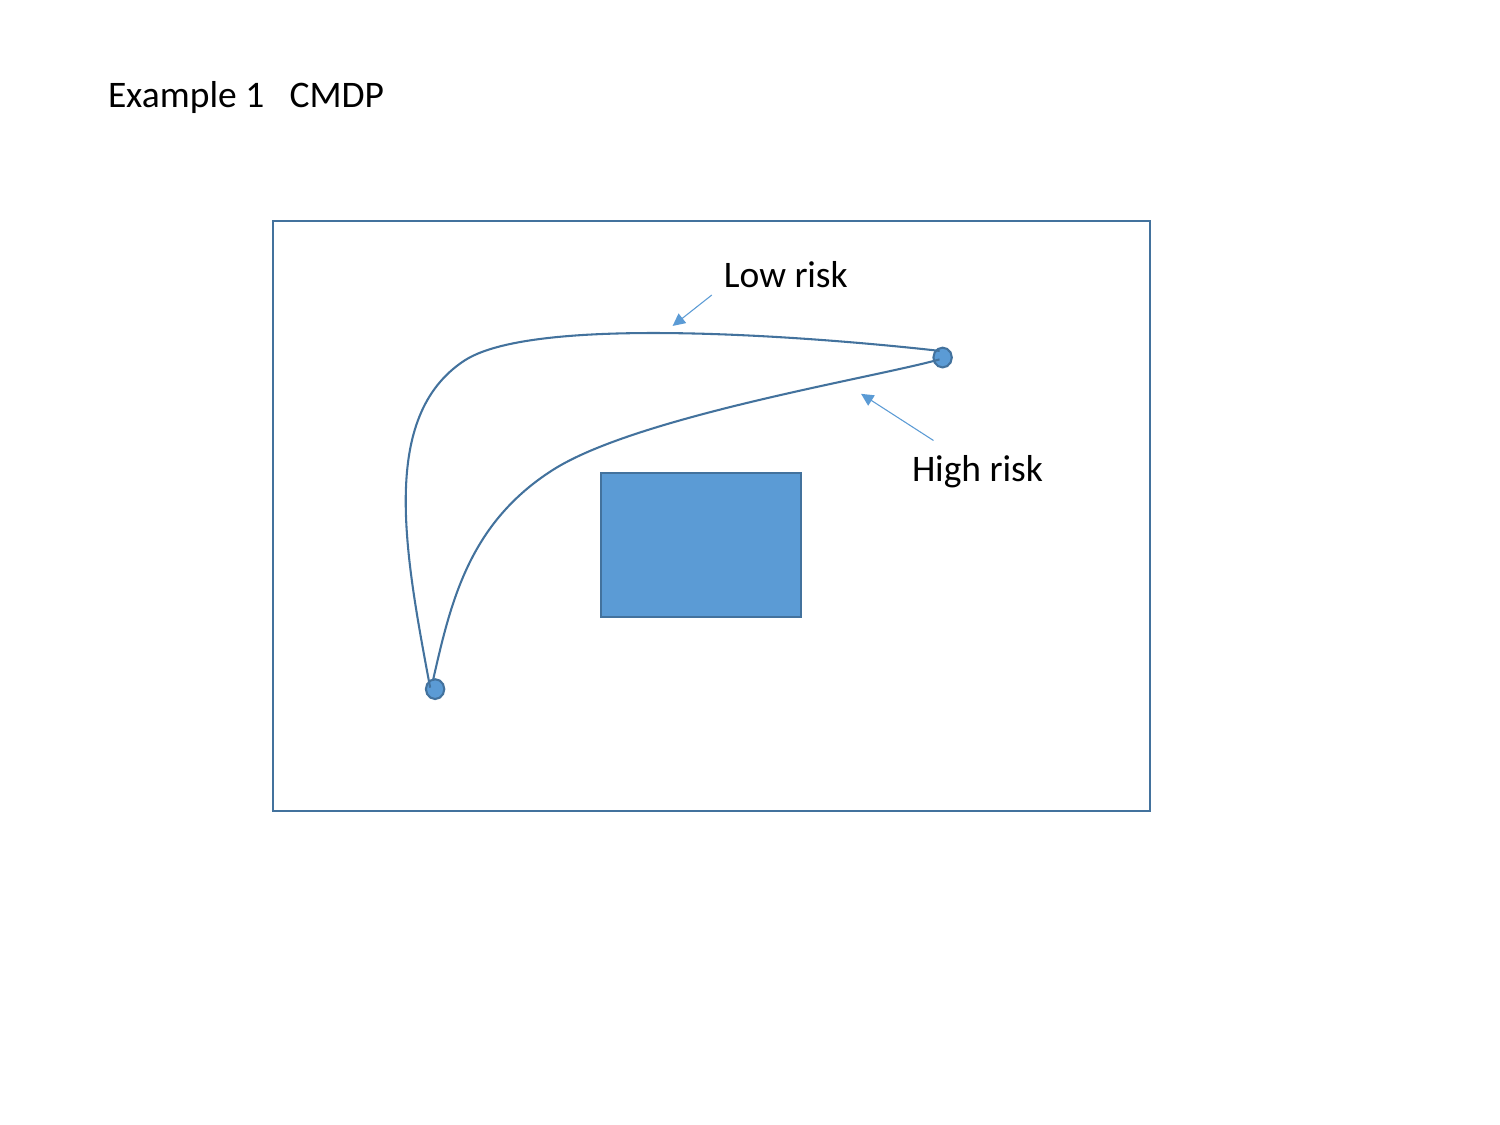

Example 1   CMDP

Low risk

High risk